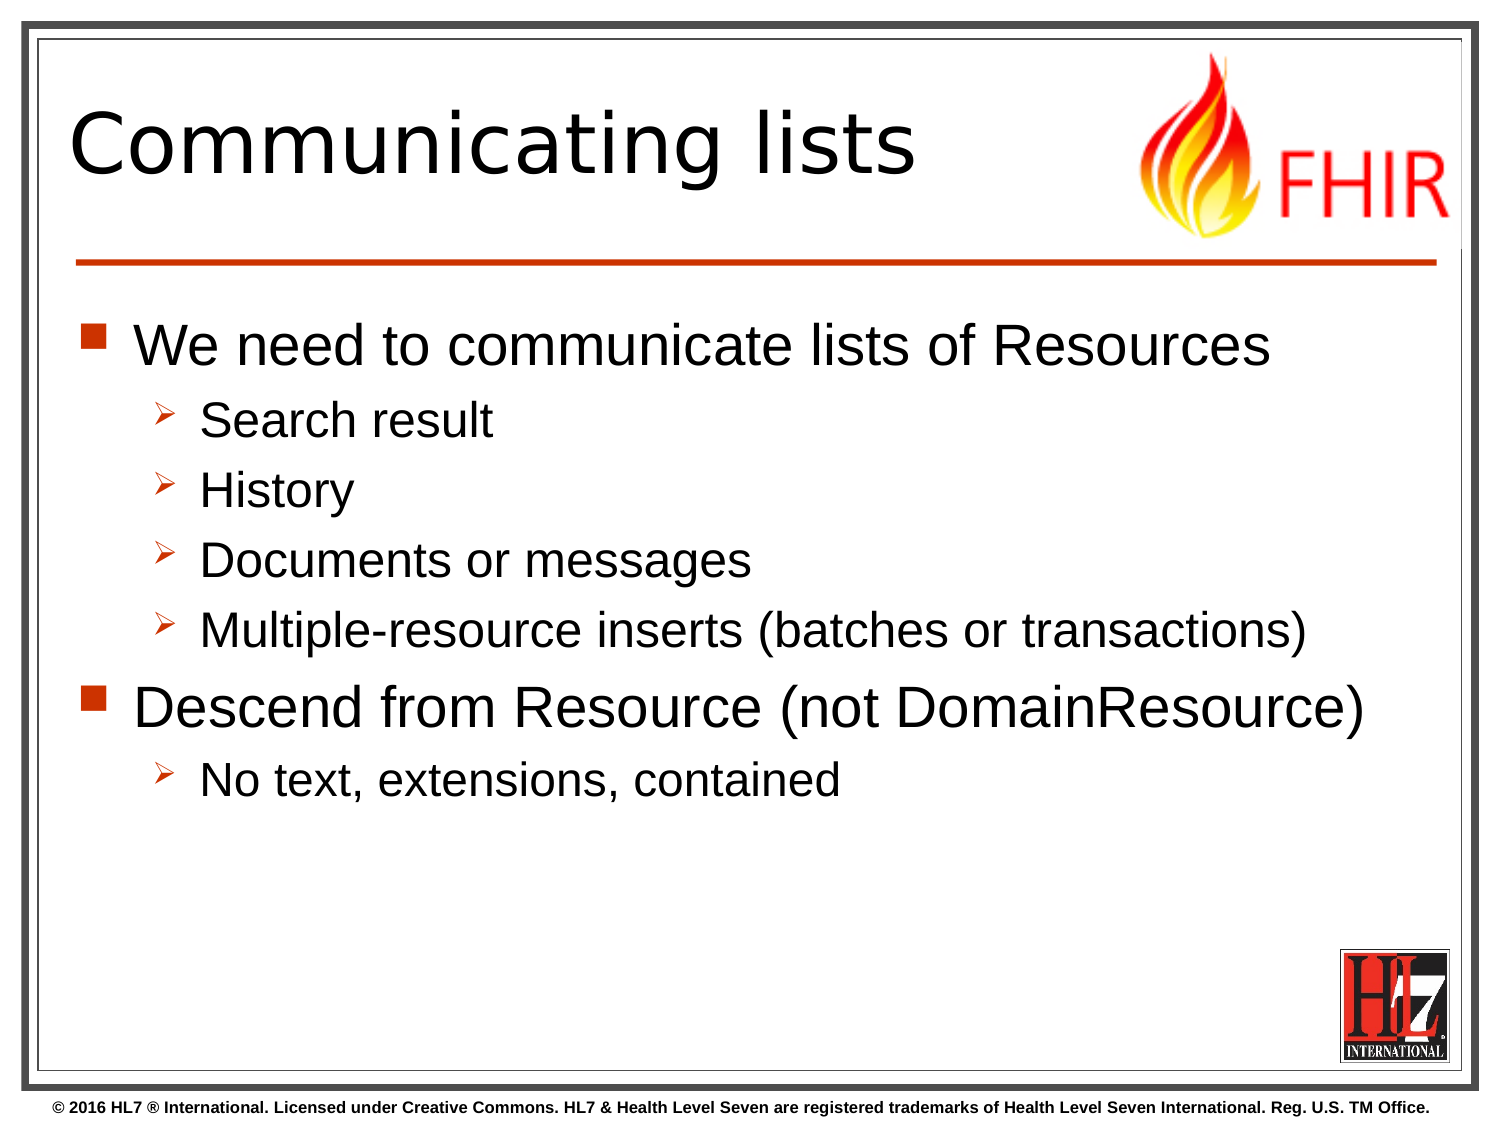

# Communicating lists
We need to communicate lists of Resources
Search result
History
Documents or messages
Multiple-resource inserts (batches or transactions)
Descend from Resource (not DomainResource)
No text, extensions, contained